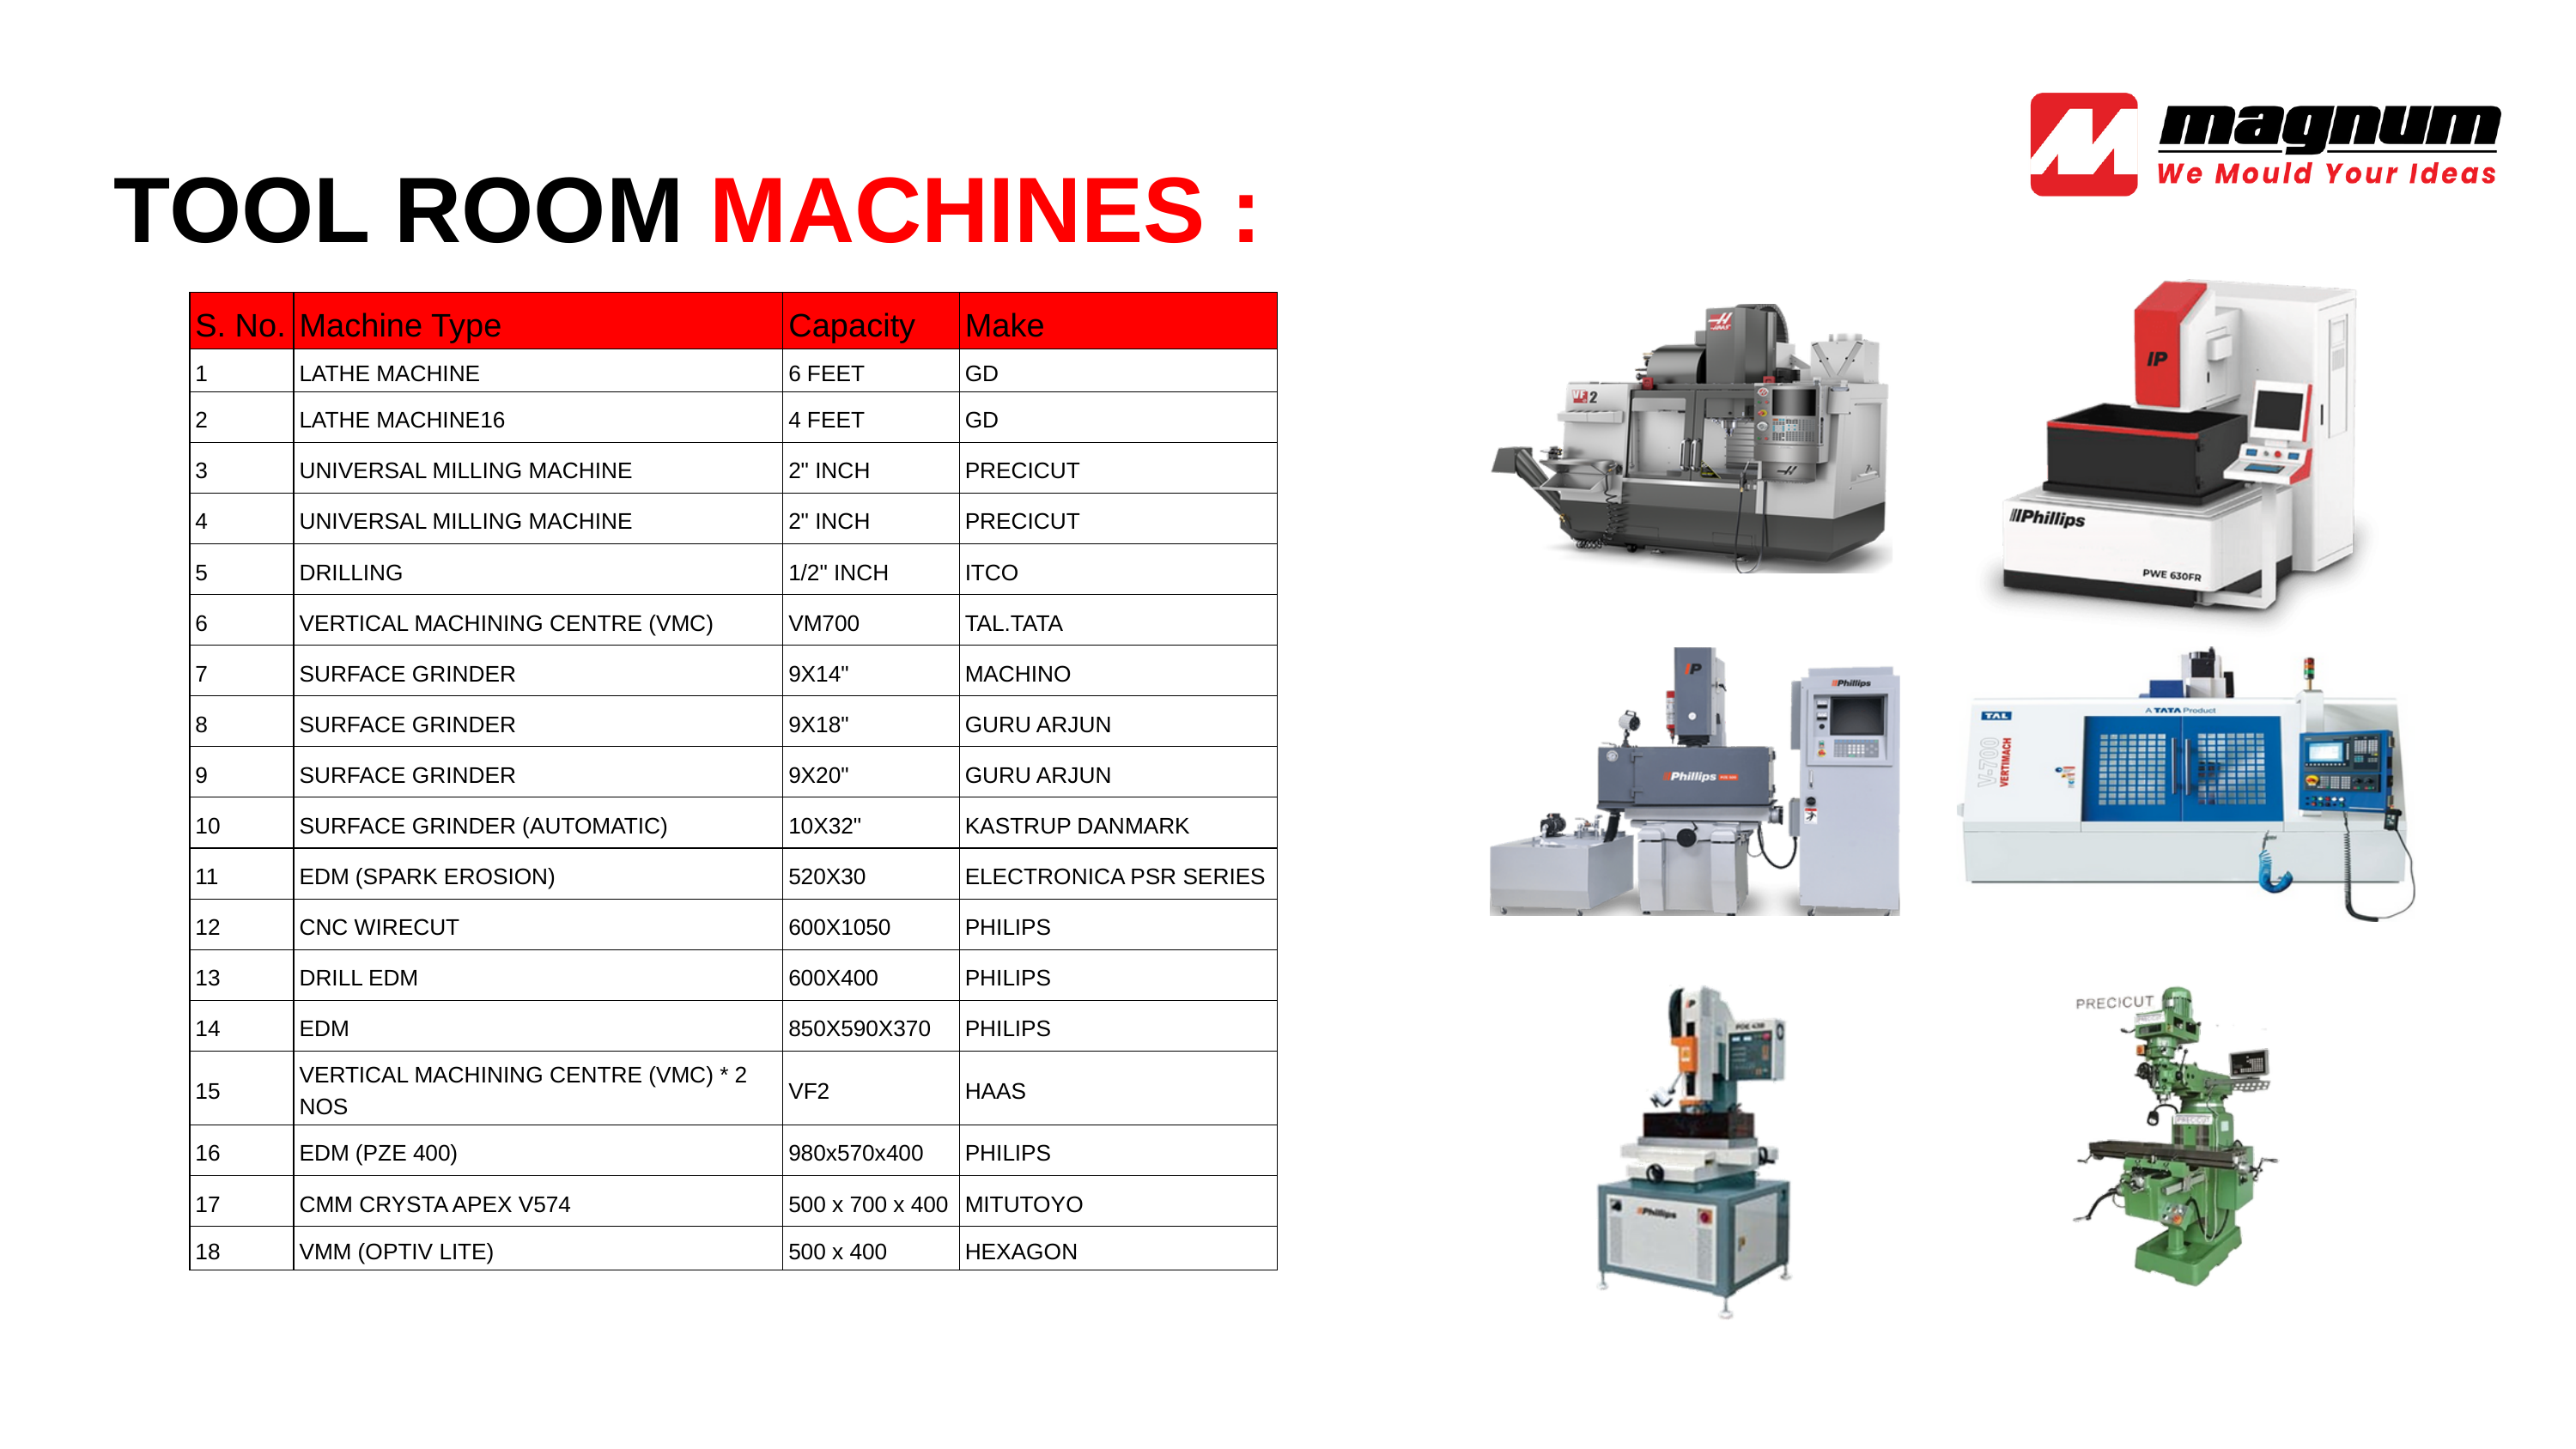

TOOL ROOM MACHINES :

| S. No. | Machine Type | Capacity | Make |
| --- | --- | --- | --- |
| 1 | LATHE MACHINE | 6 FEET | GD |
| 2 | LATHE MACHINE16 | 4 FEET | GD |
| 3 | UNIVERSAL MILLING MACHINE | 2" INCH | PRECICUT |
| 4 | UNIVERSAL MILLING MACHINE | 2" INCH | PRECICUT |
| 5 | DRILLING | 1/2" INCH | ITCO |
| 6 | VERTICAL MACHINING CENTRE (VMC) | VM700 | TAL.TATA |
| 7 | SURFACE GRINDER | 9X14" | MACHINO |
| 8 | SURFACE GRINDER | 9X18" | GURU ARJUN |
| 9 | SURFACE GRINDER | 9X20" | GURU ARJUN |
| 10 | SURFACE GRINDER (AUTOMATIC) | 10X32" | KASTRUP DANMARK |
| 11 | EDM (SPARK EROSION) | 520X30 | ELECTRONICA PSR SERIES |
| 12 | CNC WIRECUT | 600X1050 | PHILIPS |
| 13 | DRILL EDM | 600X400 | PHILIPS |
| 14 | EDM | 850X590X370 | PHILIPS |
| 15 | VERTICAL MACHINING CENTRE (VMC) \* 2 NOS | VF2 | HAAS |
| 16 | EDM (PZE 400) | 980x570x400 | PHILIPS |
| 17 | CMM CRYSTA APEX V574 | 500 x 700 x 400 | MITUTOYO |
| 18 | VMM (OPTIV LITE) | 500 x 400 | HEXAGON |